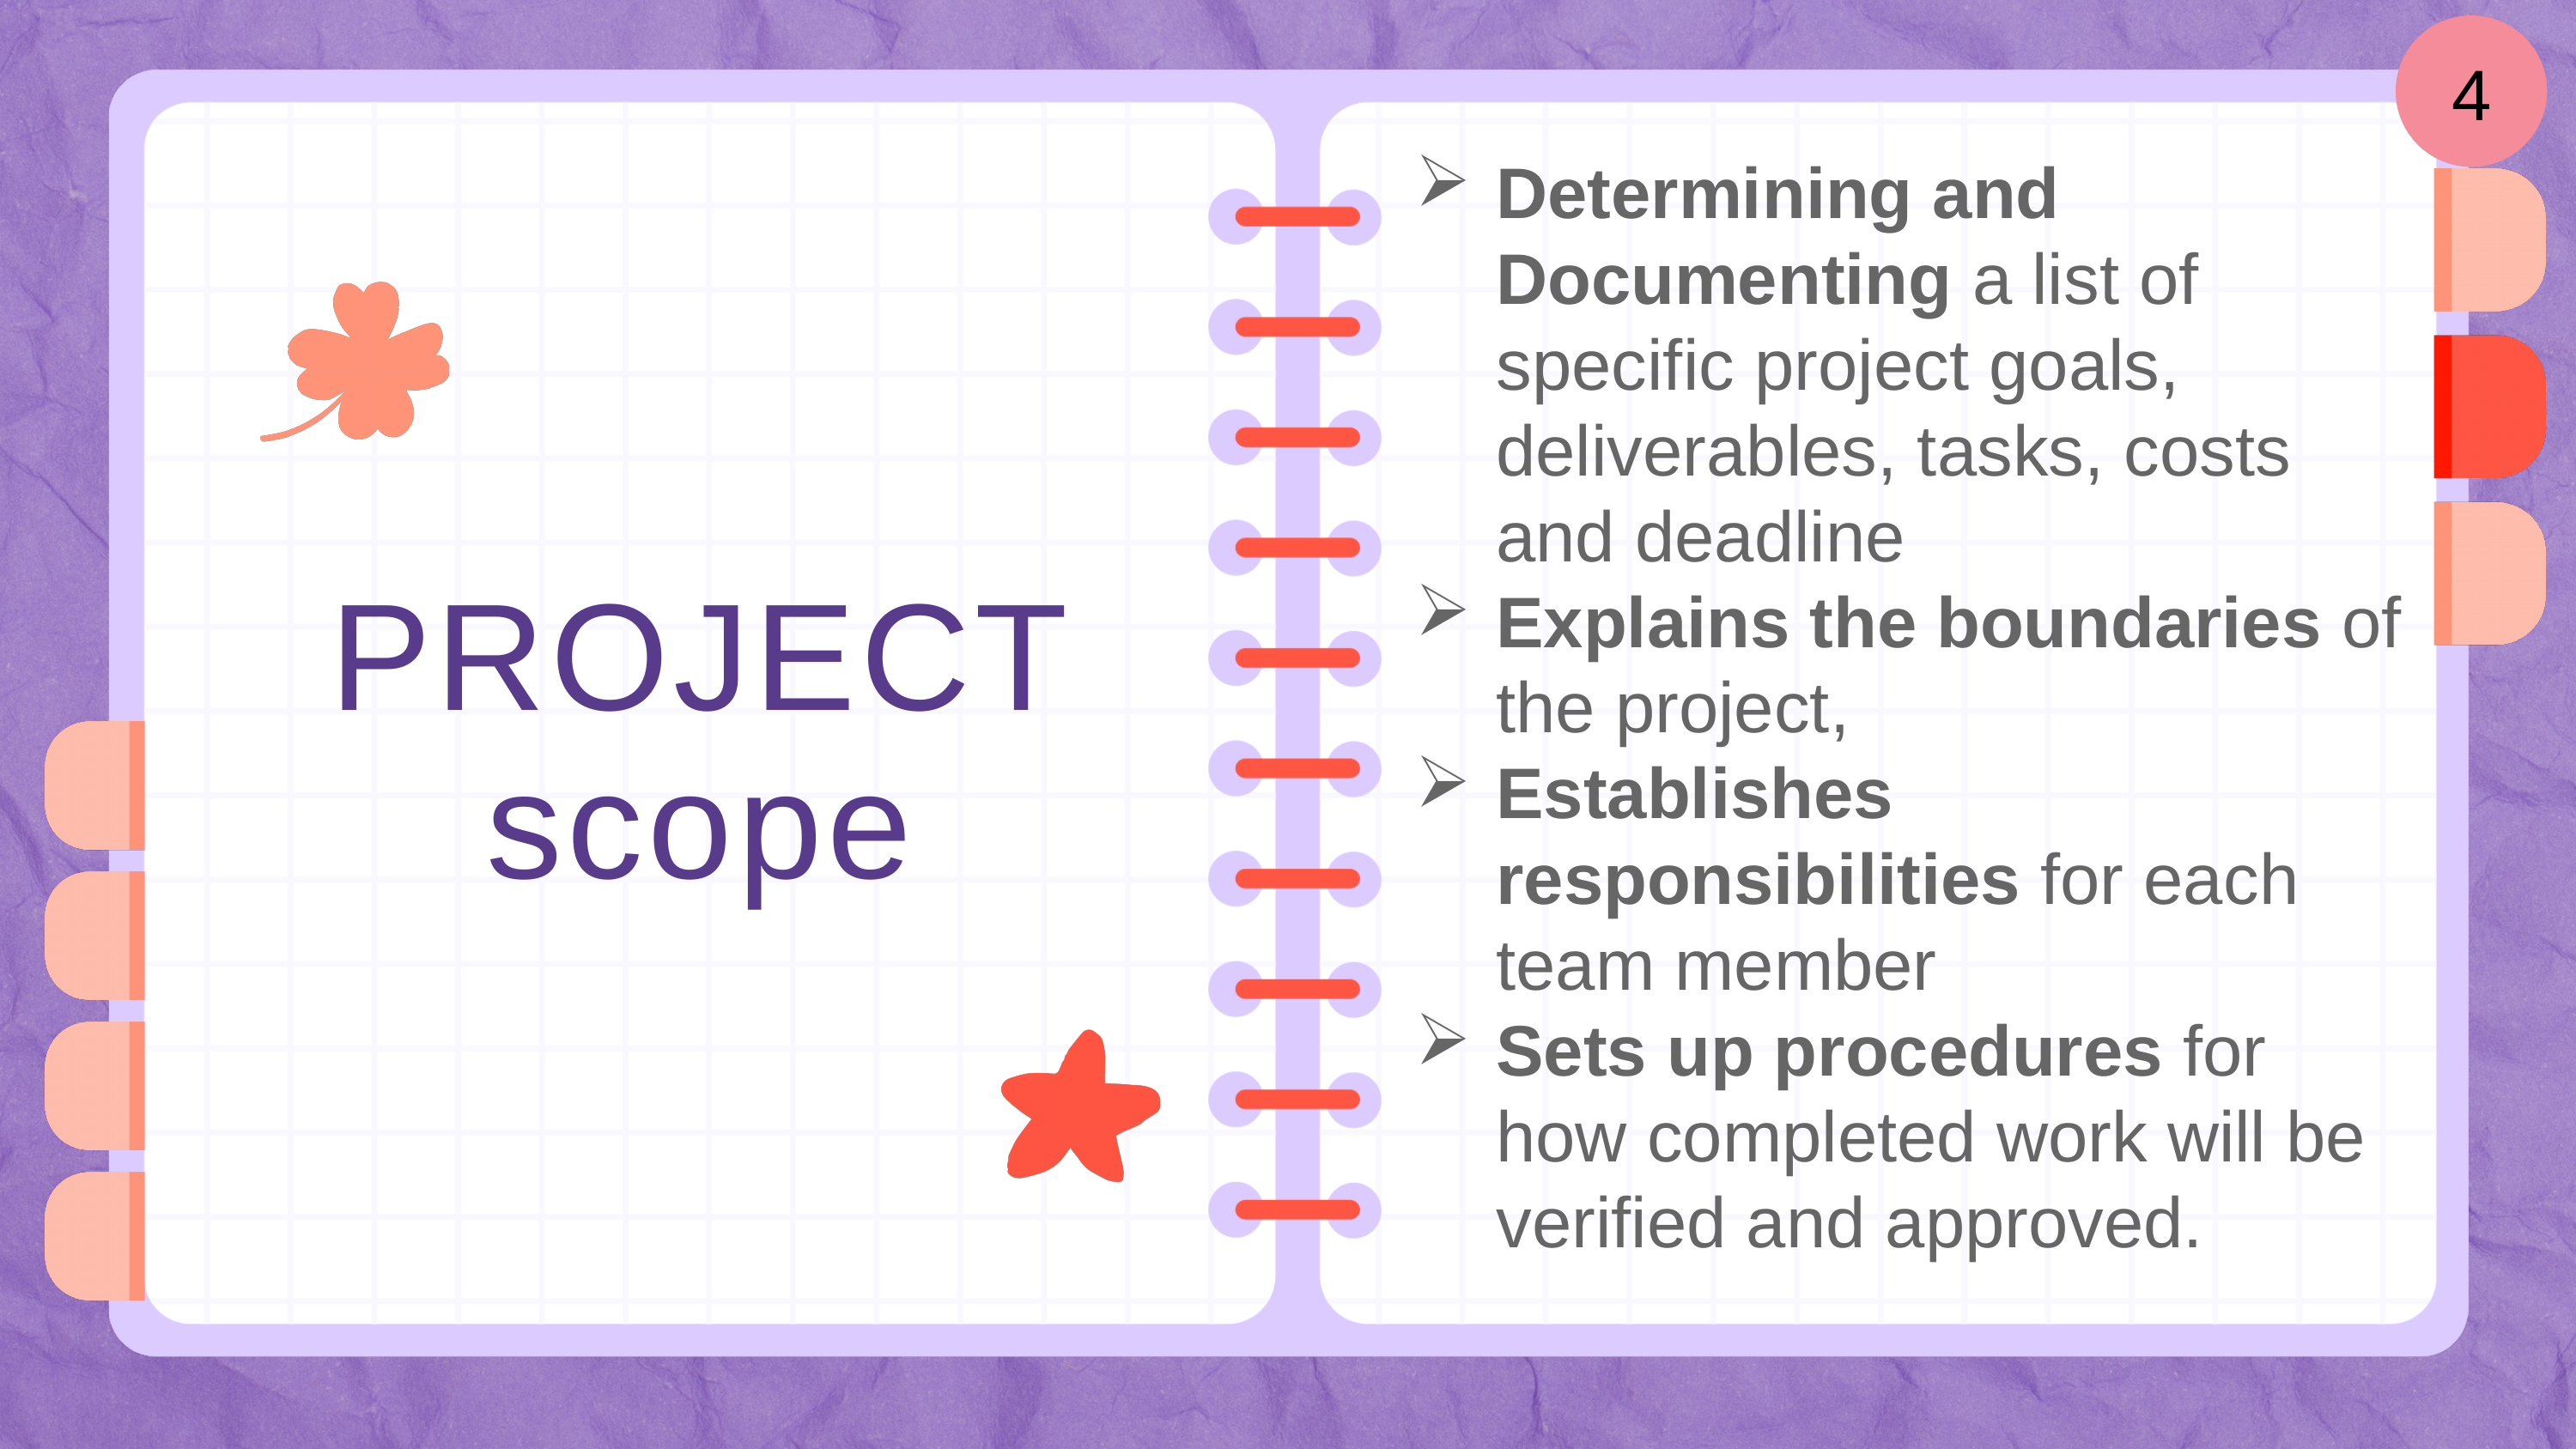

4

Determining and Documenting a list of specific project goals, deliverables, tasks, costs and deadline
Explains the boundaries of the project,
Establishes responsibilities for each team member
Sets up procedures for how completed work will be verified and approved.

PROJECT
scope